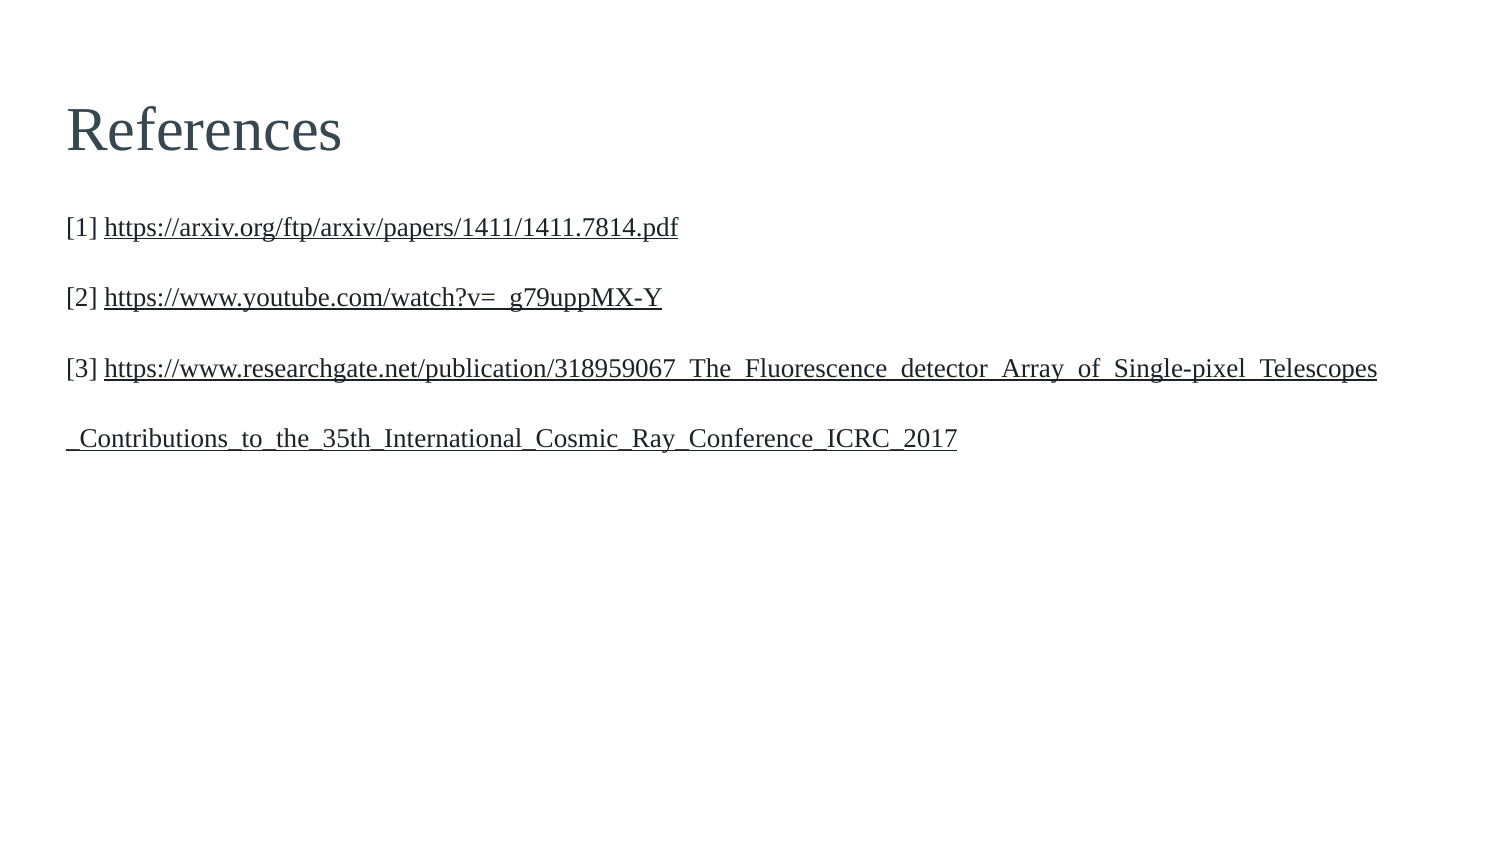

# References
[1] https://arxiv.org/ftp/arxiv/papers/1411/1411.7814.pdf
[2] https://www.youtube.com/watch?v=_g79uppMX-Y
[3] https://www.researchgate.net/publication/318959067_The_Fluorescence_detector_Array_of_Single-pixel_Telescopes
_Contributions_to_the_35th_International_Cosmic_Ray_Conference_ICRC_2017